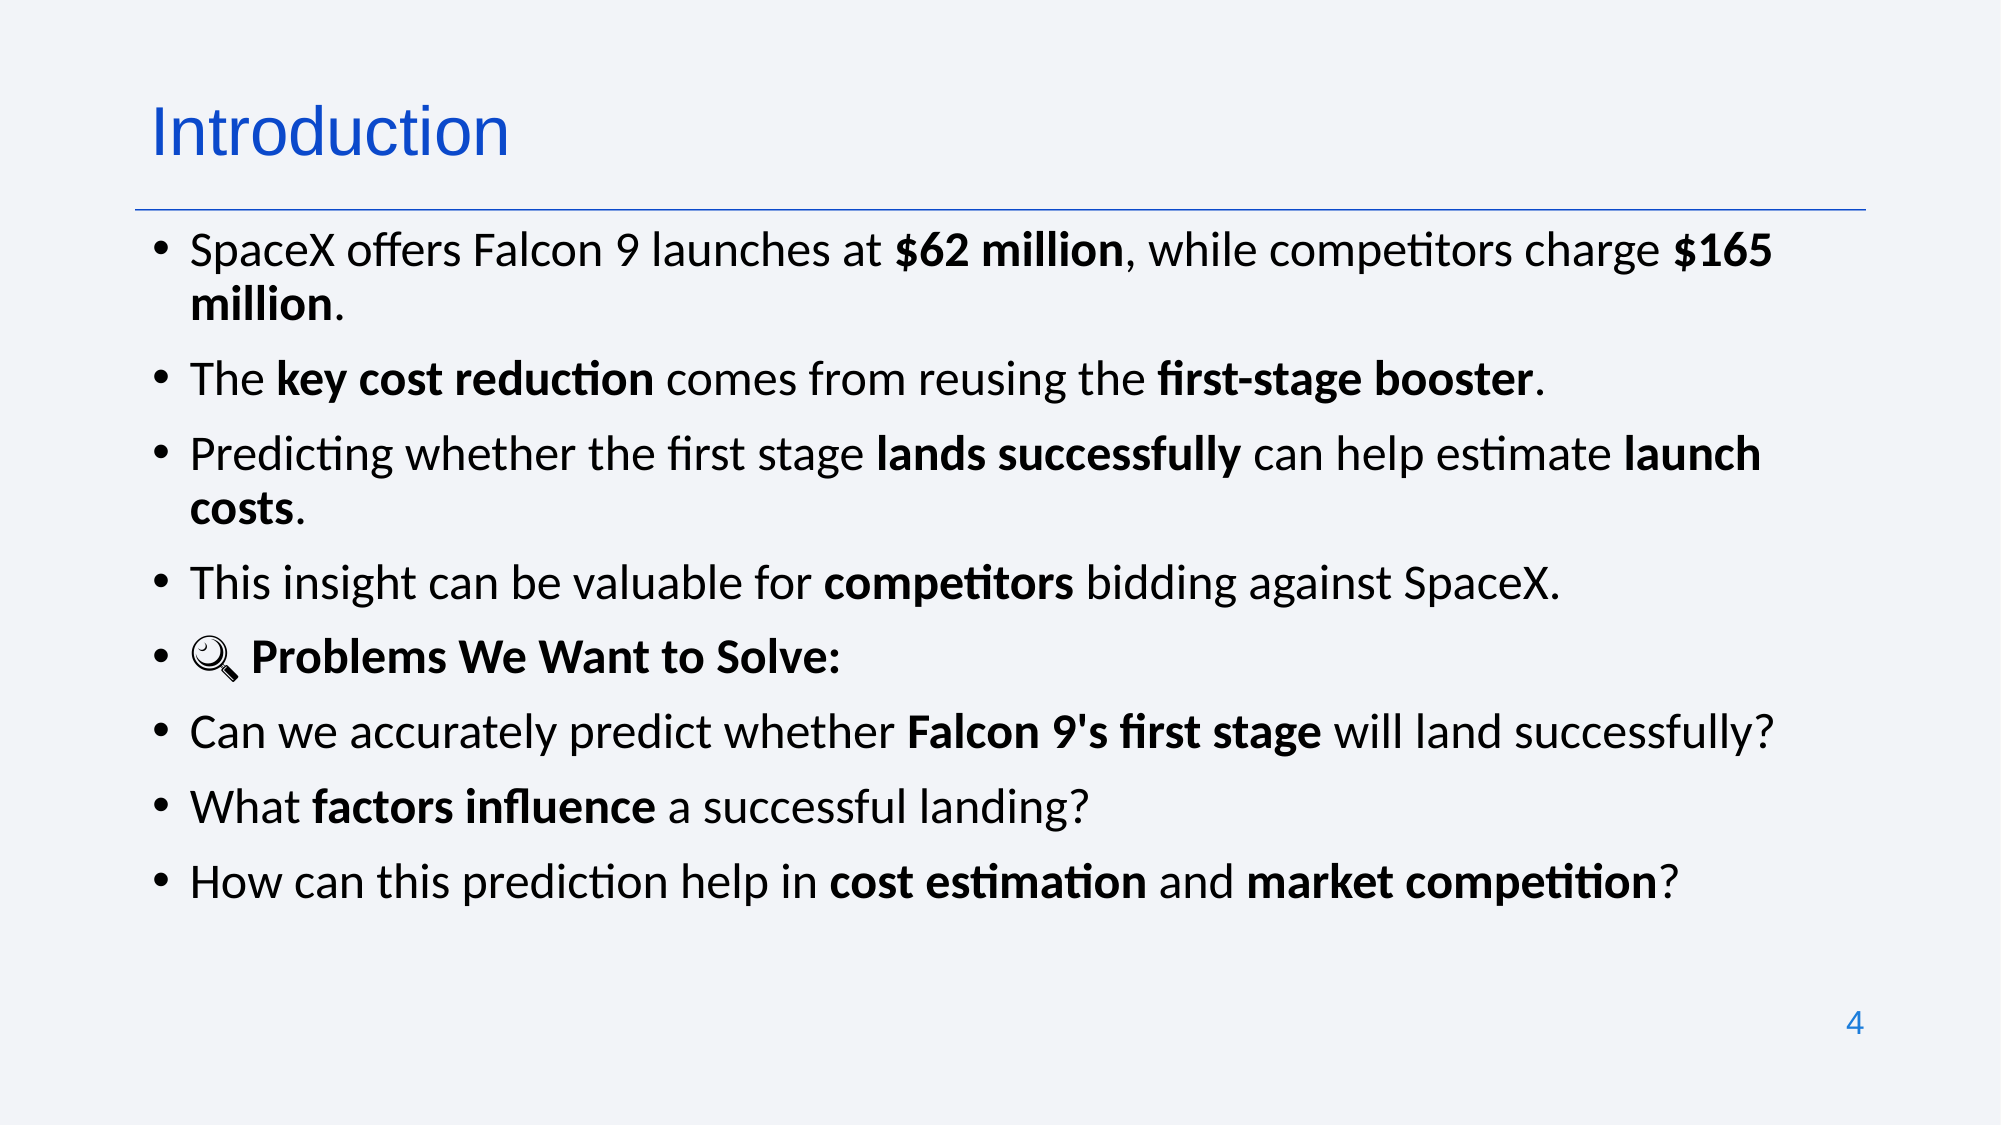

Introduction
SpaceX offers Falcon 9 launches at $62 million, while competitors charge $165 million.
The key cost reduction comes from reusing the first-stage booster.
Predicting whether the first stage lands successfully can help estimate launch costs.
This insight can be valuable for competitors bidding against SpaceX.
🔍 Problems We Want to Solve:
Can we accurately predict whether Falcon 9's first stage will land successfully?
What factors influence a successful landing?
How can this prediction help in cost estimation and market competition?

4